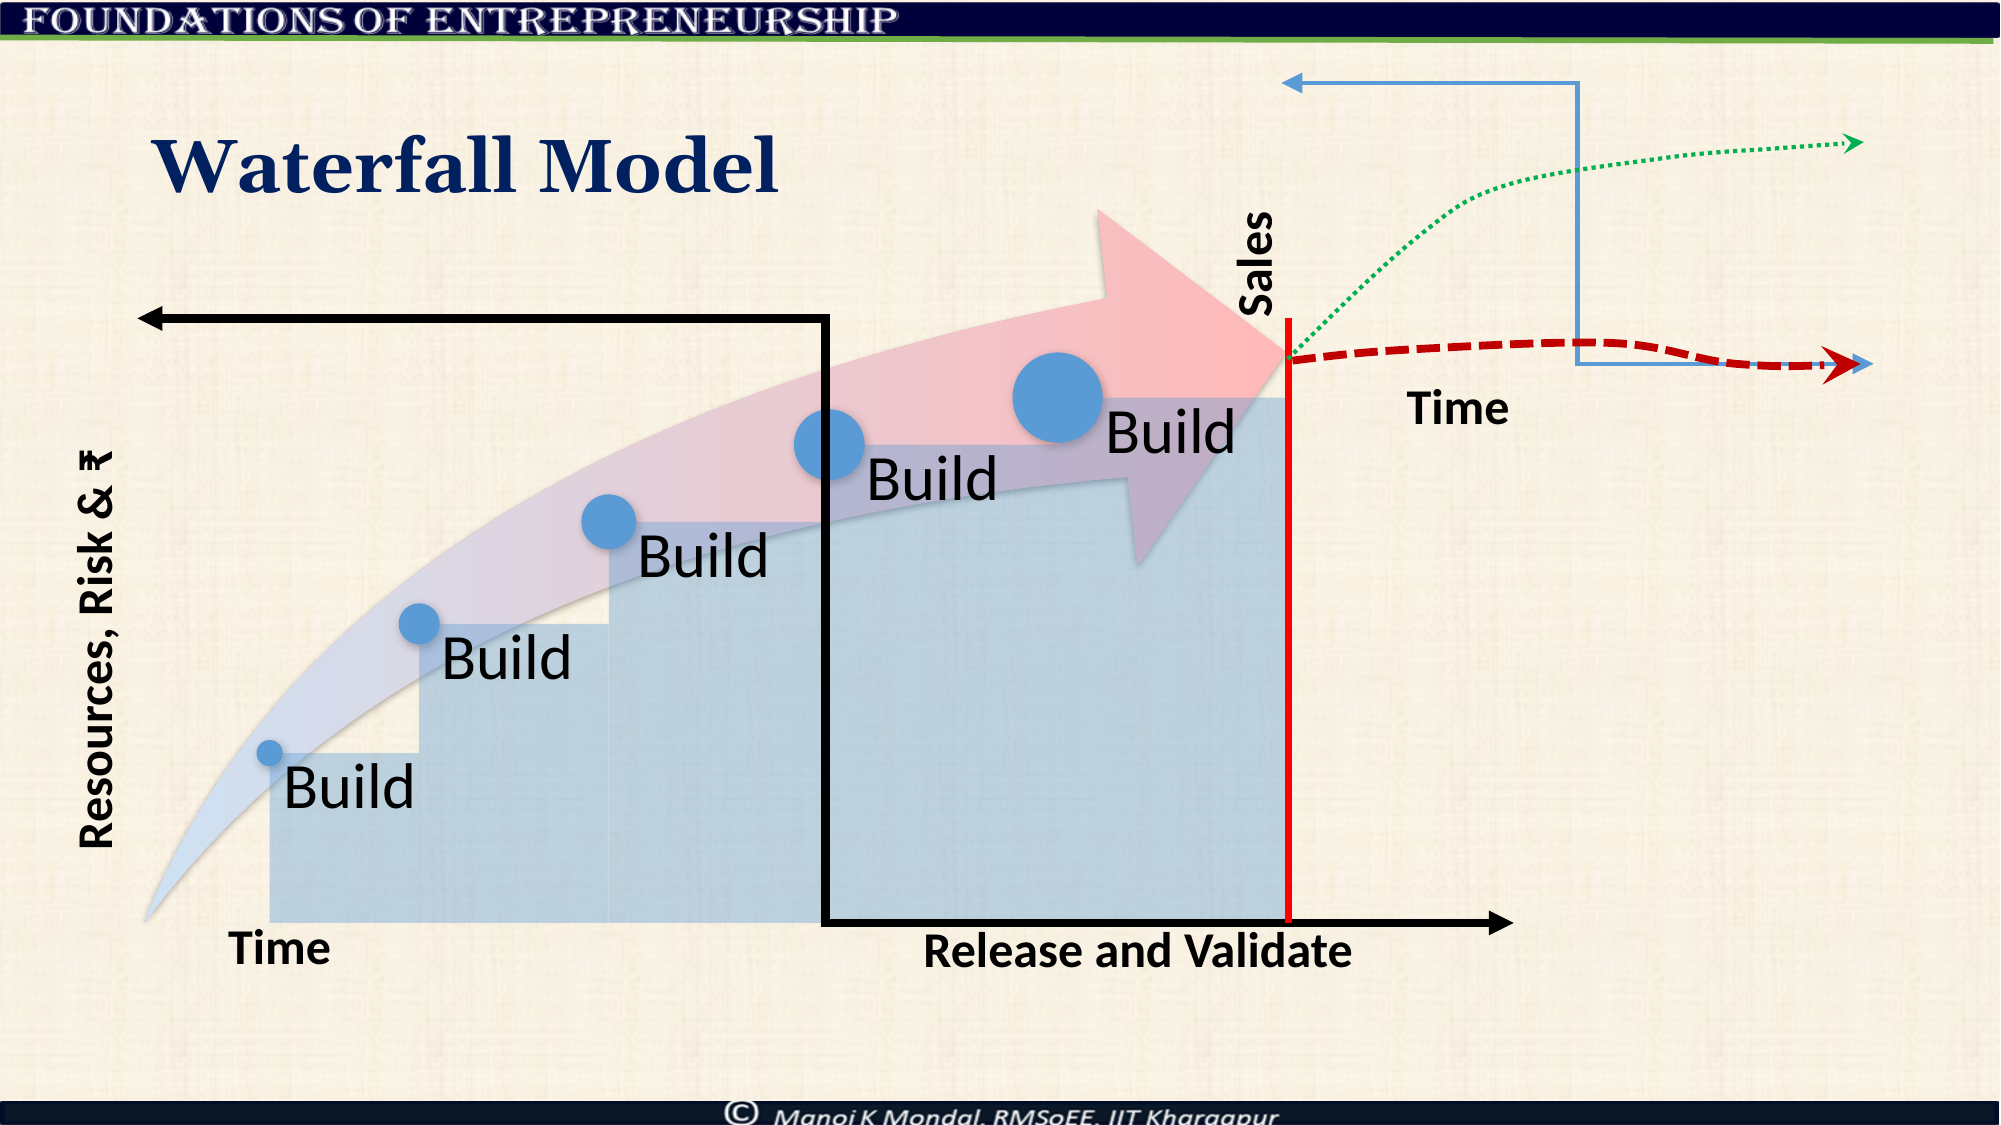

# Waterfall Model

Sales
Build
Build
Build
Build
Build

Time
Resources, Risk & ₹
Time
Release and Validate